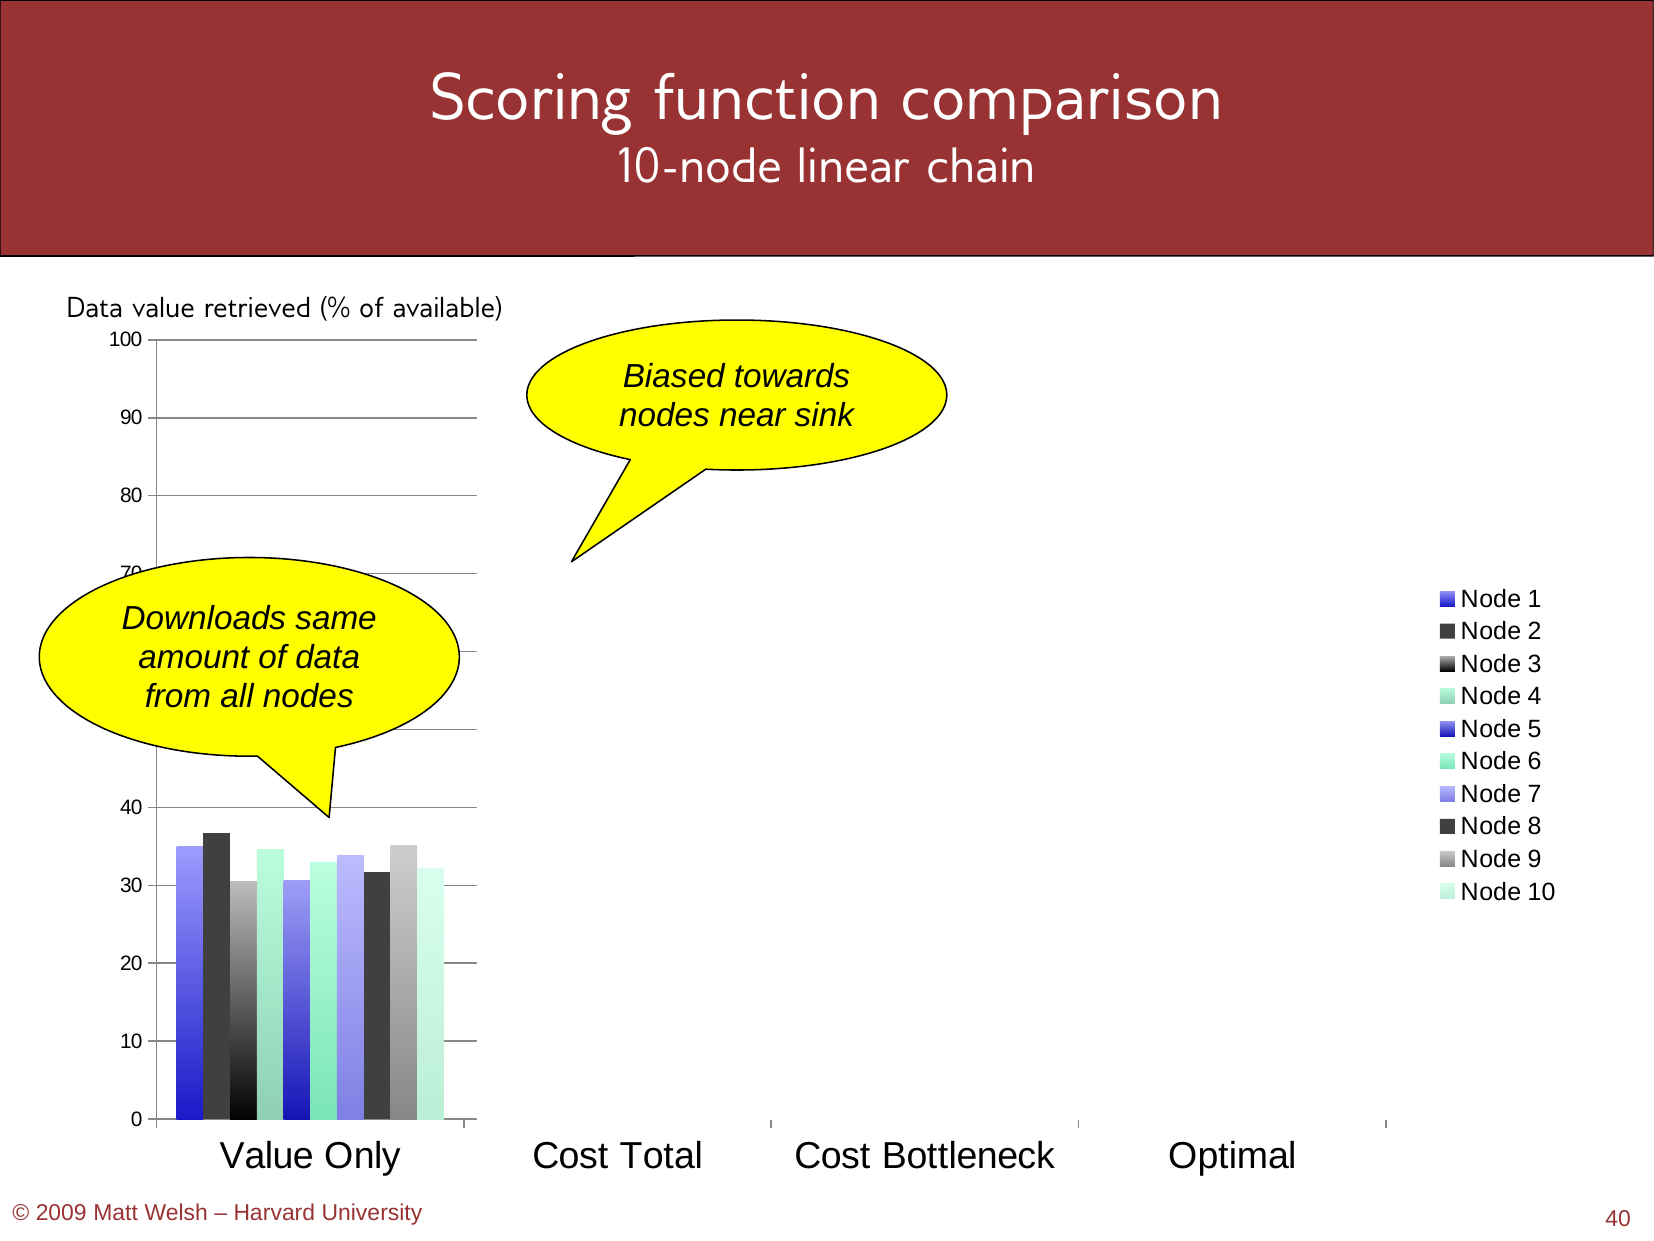

# Scoring function comparison 10-node linear chain
Data value retrieved (% of available)

### Chart

| Category |  |  |  |  |  |  |  |  |  |  |
|---|---|---|---|---|---|---|---|---|---|---|
| Value Only | 34.98 | 36.7 | 30.45 | 34.62 | 30.57 | 32.93 | 33.88 | 31.76 | 35.15 | 32.19 |
| Cost Total | 93.77 | 82.36 | 52.6 | 37.49 | 16.4 | 8.95 | 2.99 | 1.8 | 0.93 | 0.65 |
| Cost Bottleneck | 63.22 | 61.87 | 42.03 | 40.05 | 29.89 | 23.57 | 23.69 | 22.45 | 24.52 | 21.04 |
| Optimal | 63.35 | 61.87 | 42.03 | 40.05 | 29.89 | 23.57 | 23.69 | 22.45 | 24.52 | 21.04 |
Biased towards nodes near sink

Closely matches offline optimal solution
Downloads same amount of data from all nodes